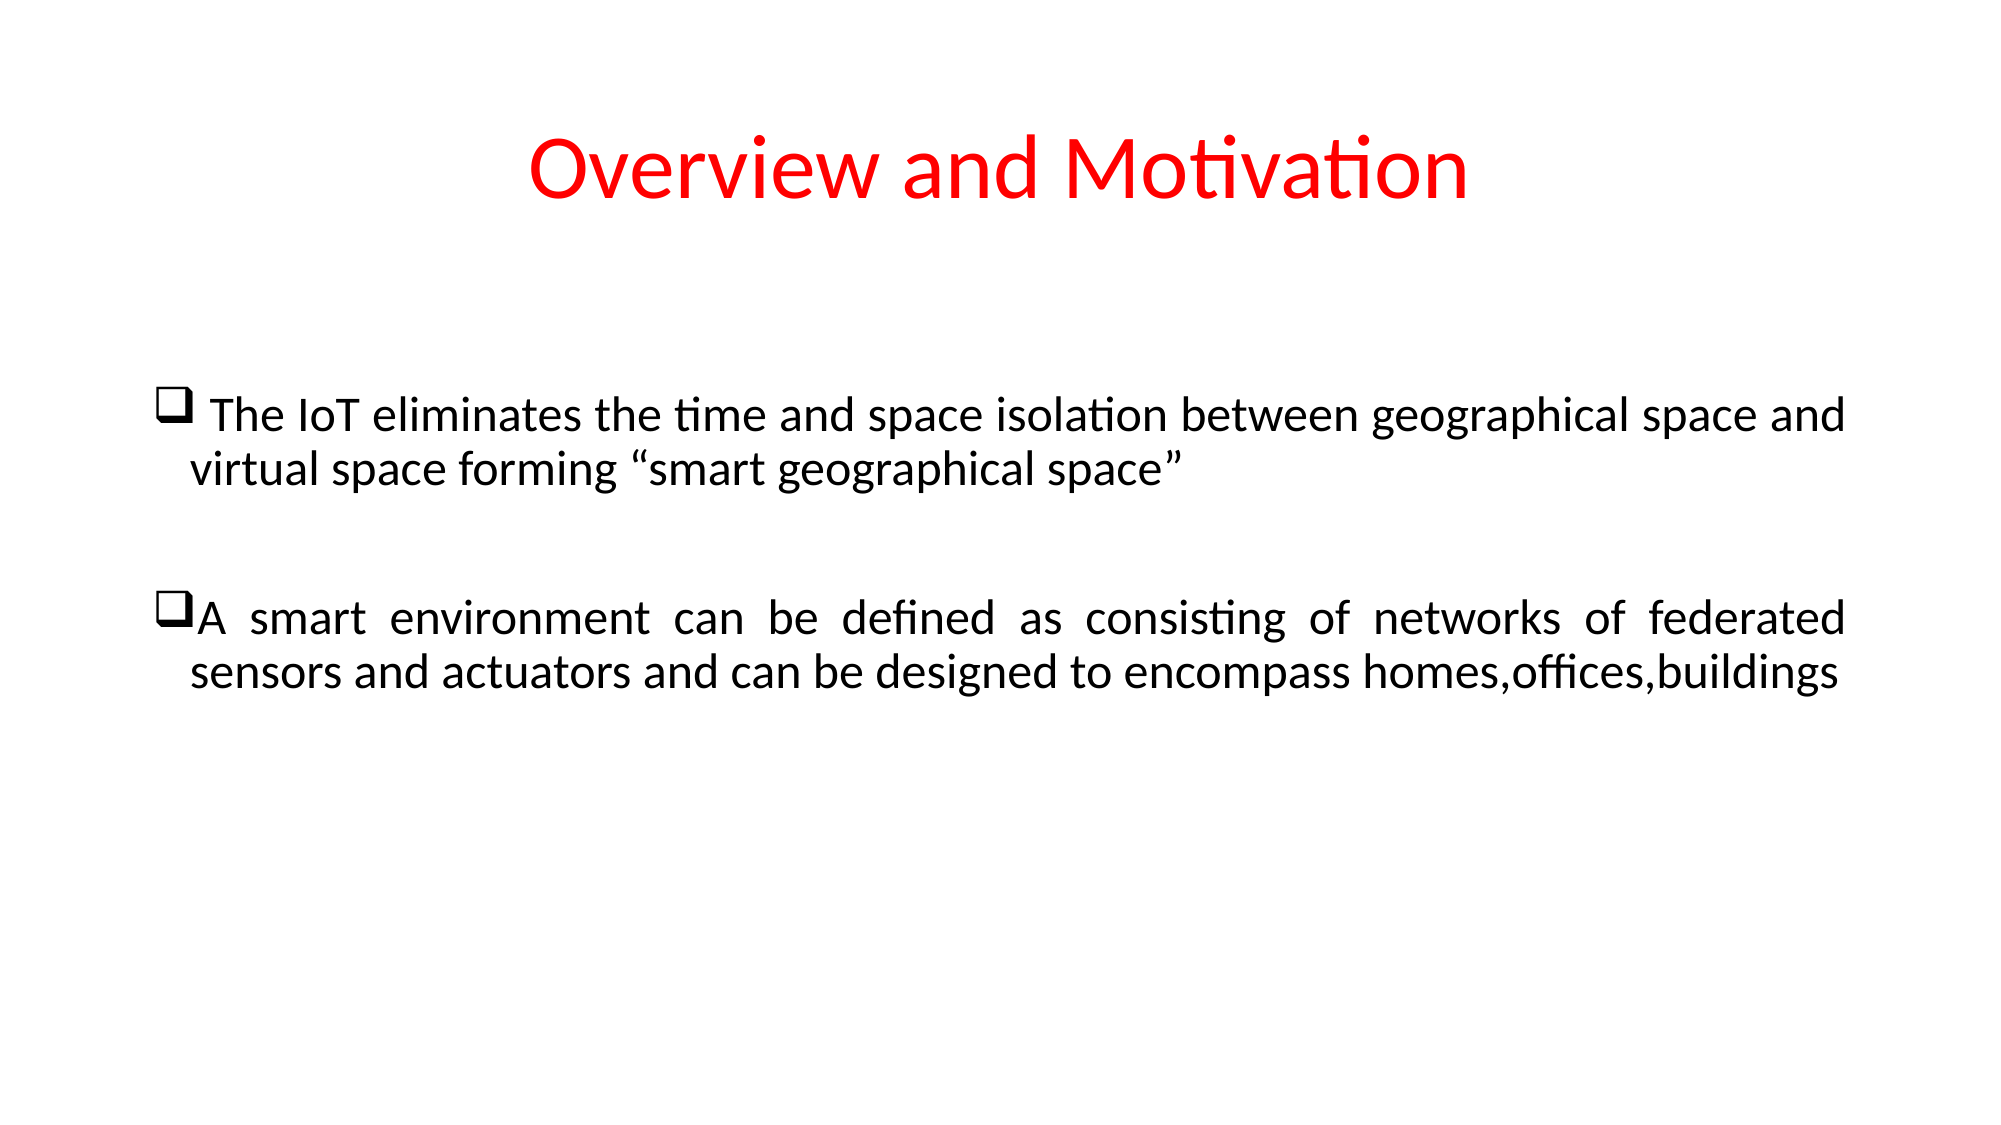

# Overview and Motivation

 The IoT eliminates the time and space isolation between geographical space and virtual space forming “smart geographical space”

A smart environment can be defined as consisting of networks of federated sensors and actuators and can be designed to encompass homes,offices,buildings